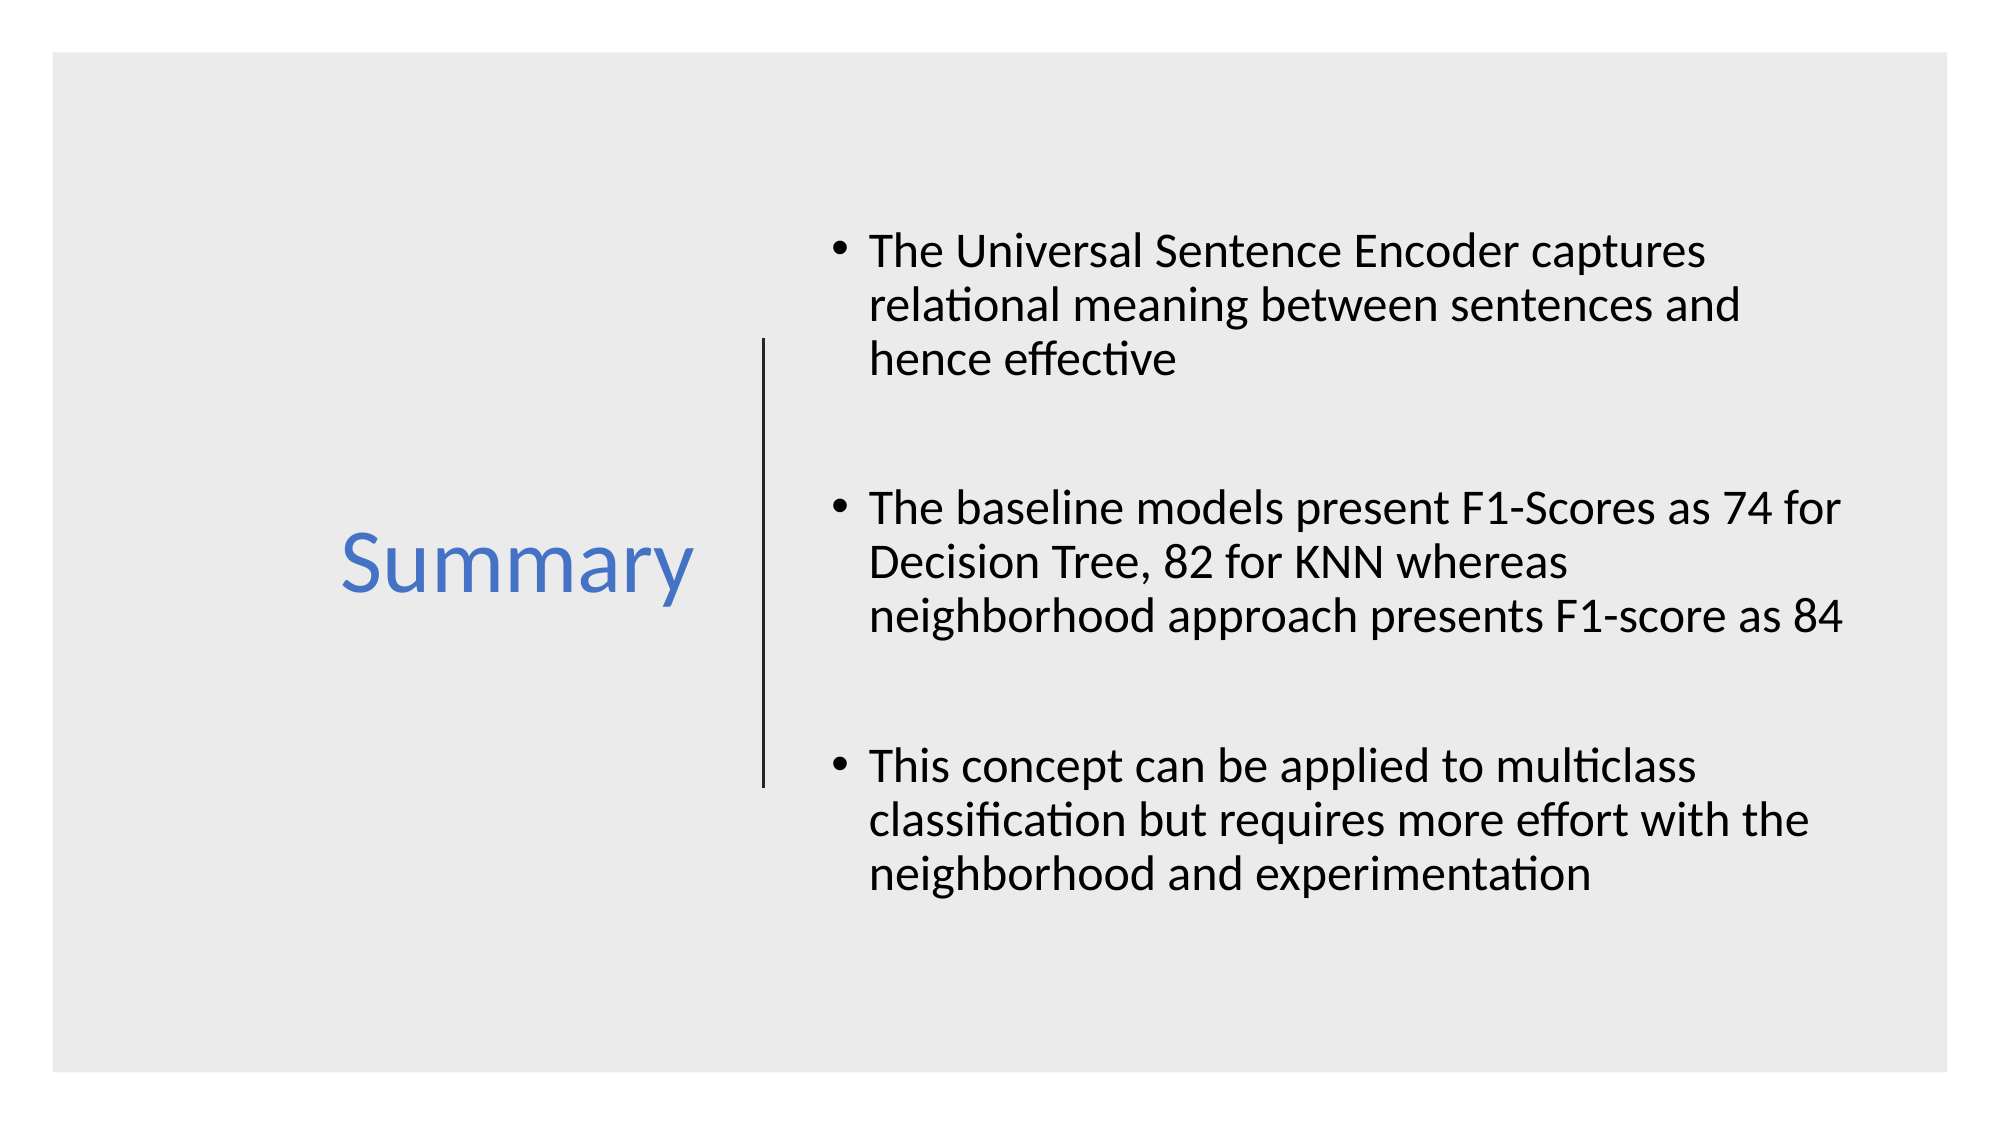

# Summary
The Universal Sentence Encoder captures relational meaning between sentences and hence effective

The baseline models present F1-Scores as 74 for Decision Tree, 82 for KNN whereas neighborhood approach presents F1-score as 84

This concept can be applied to multiclass classification but requires more effort with the neighborhood and experimentation